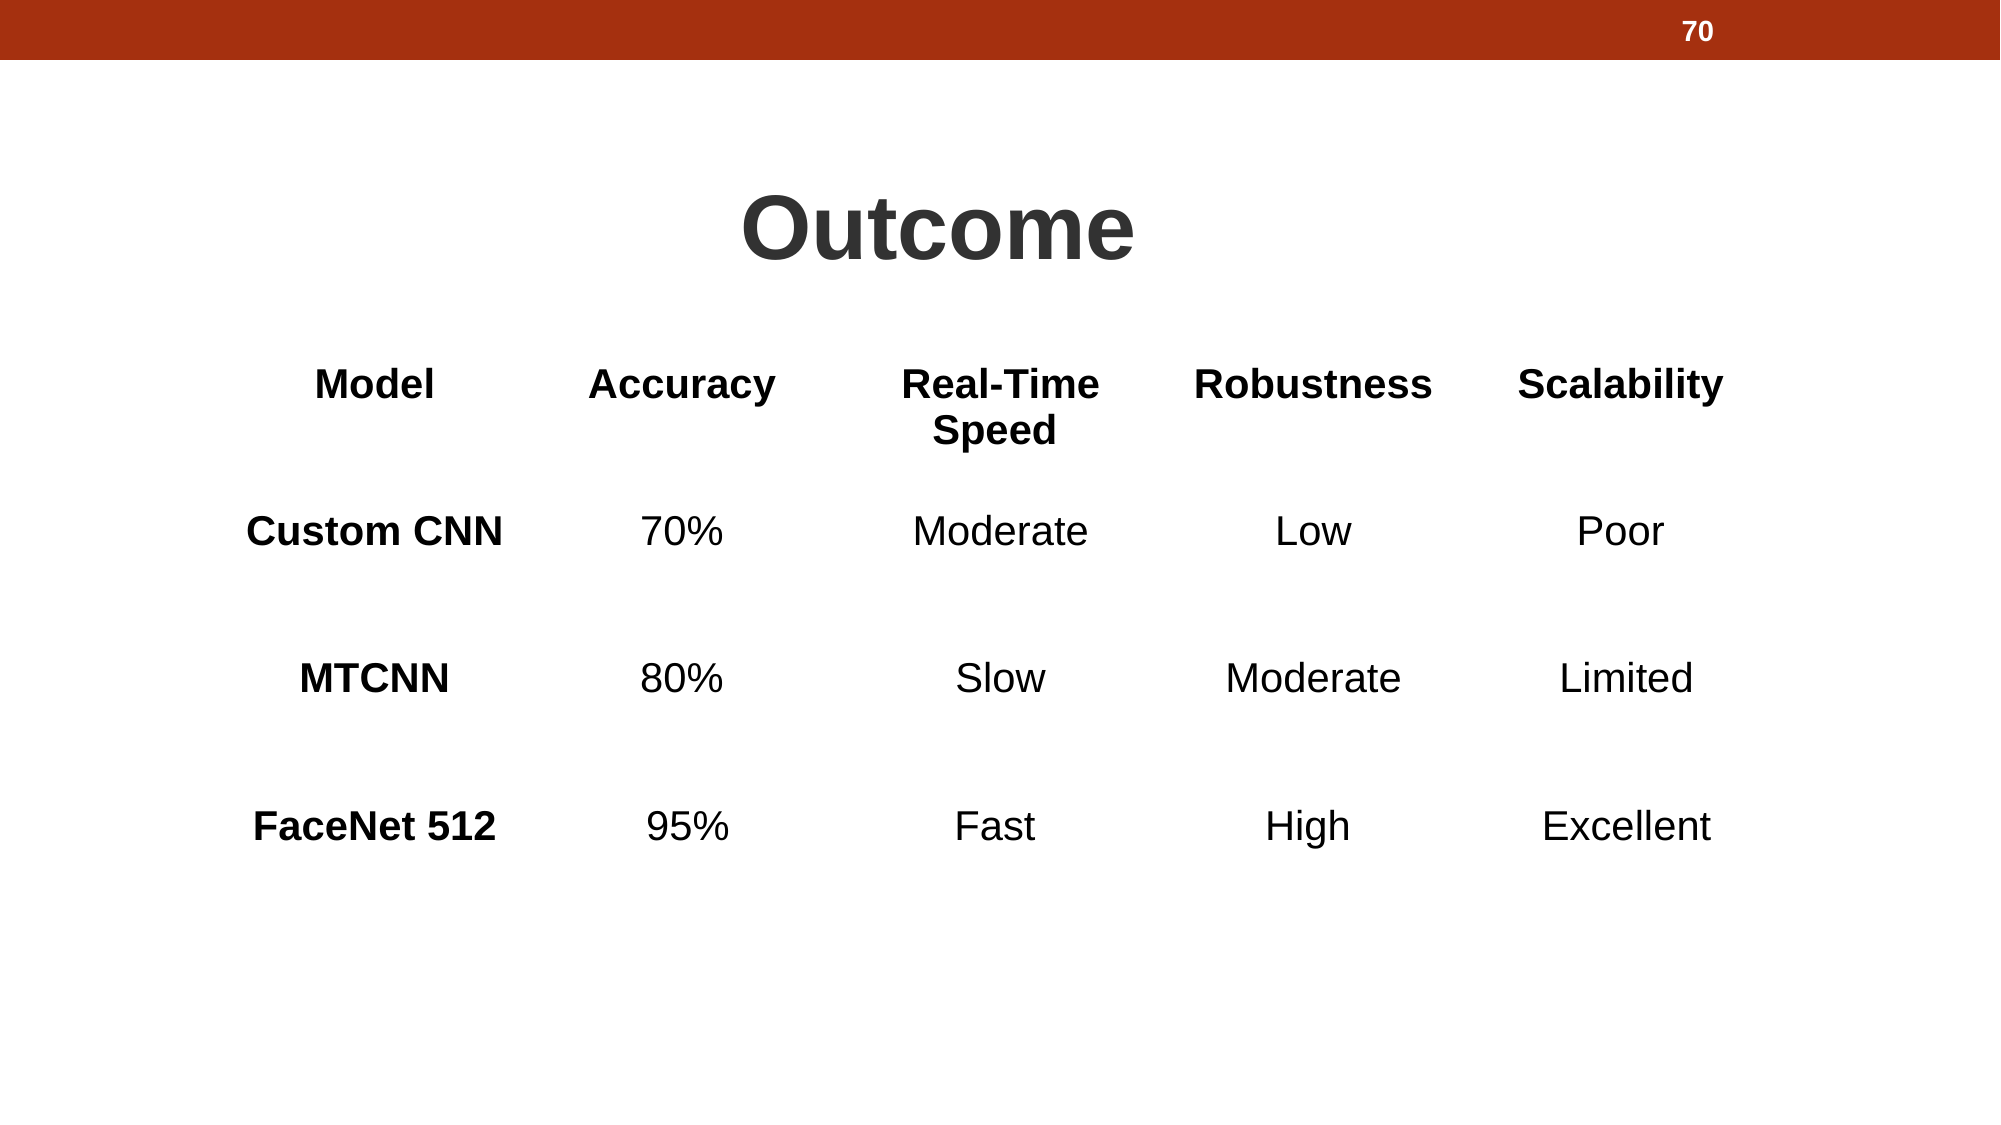

70
# Outcome
| Model | Accuracy | Real-Time Speed | Robustness | Scalability |
| --- | --- | --- | --- | --- |
| Custom CNN | 70% | Moderate | Low | Poor |
| MTCNN | 80% | Slow | Moderate | Limited |
| FaceNet 512 | 95% | Fast | High | Excellent |